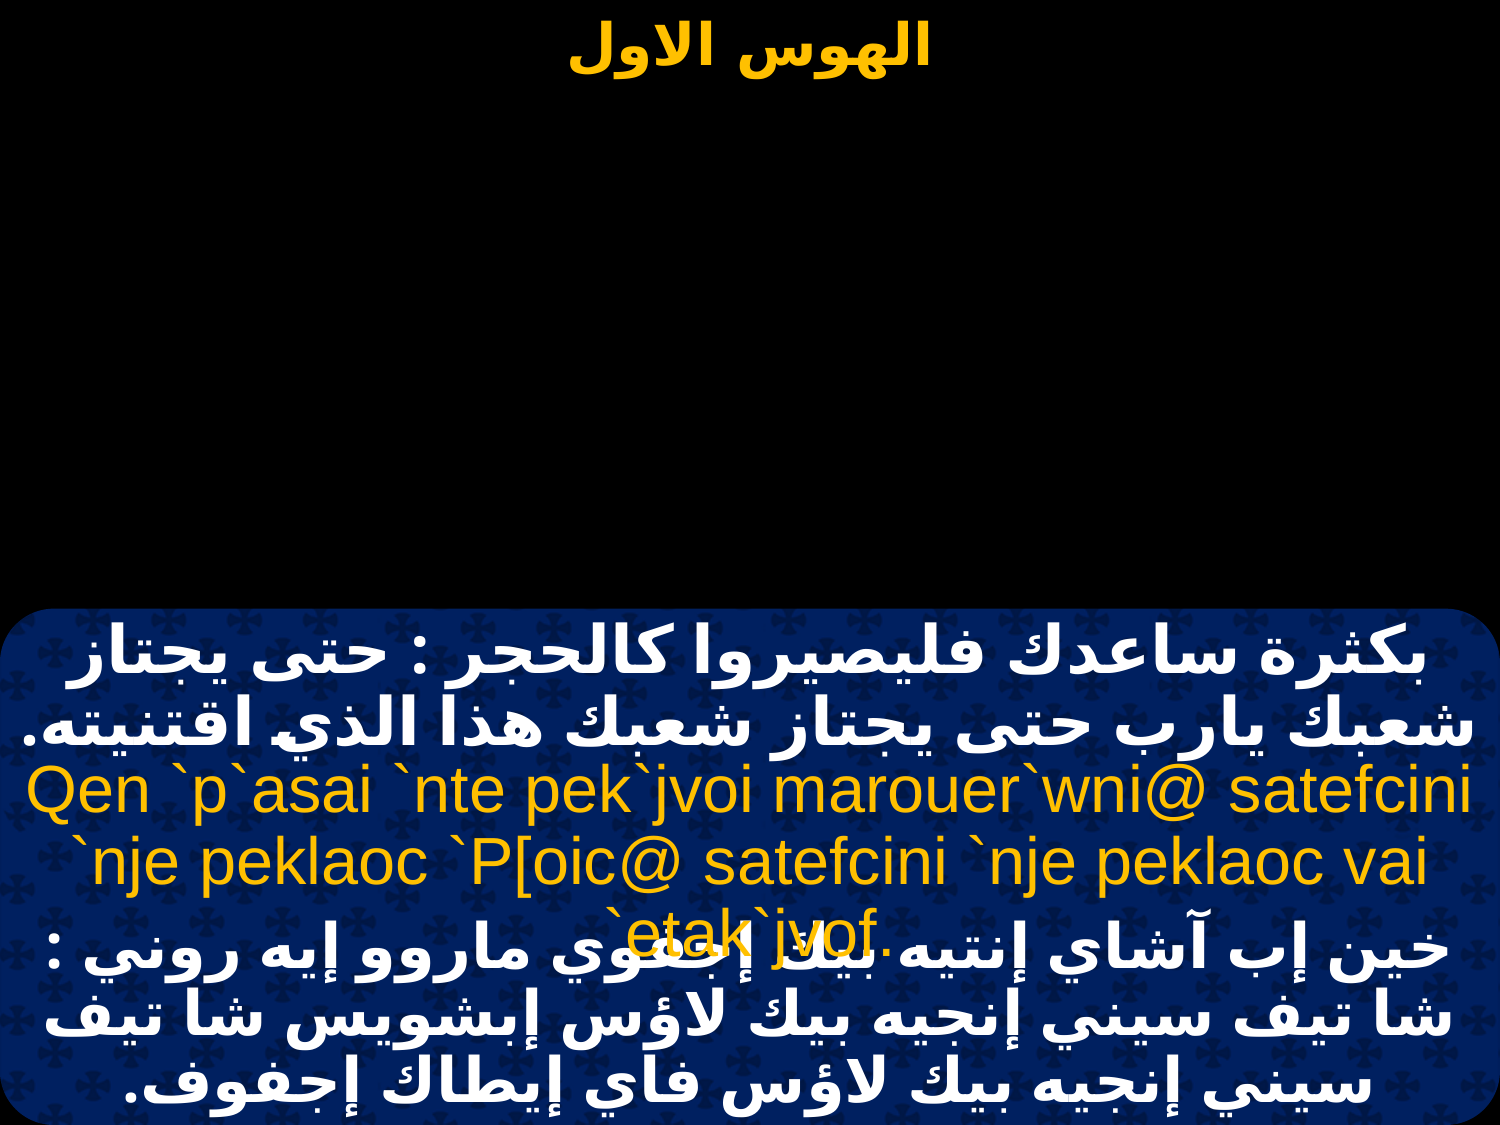

#
بكثرة ساعدك فليصيروا كالحجر : حتى يجتاز شعبك يارب حتى يجتاز شعبك هذا الذي اقتنيته.
Qen `p`asai `nte pek`jvoi marouer`wni@ satefcini `nje peklaoc `P[oic@ satefcini `nje peklaoc vai `etak`jvof.
خين إب آشاي إنتيه بيك إجفوي ماروو إيه روني : شا تيف سيني إنجيه بيك لاؤس إبشويس شا تيف سيني إنجيه بيك لاؤس فاي إيطاك إجفوف.